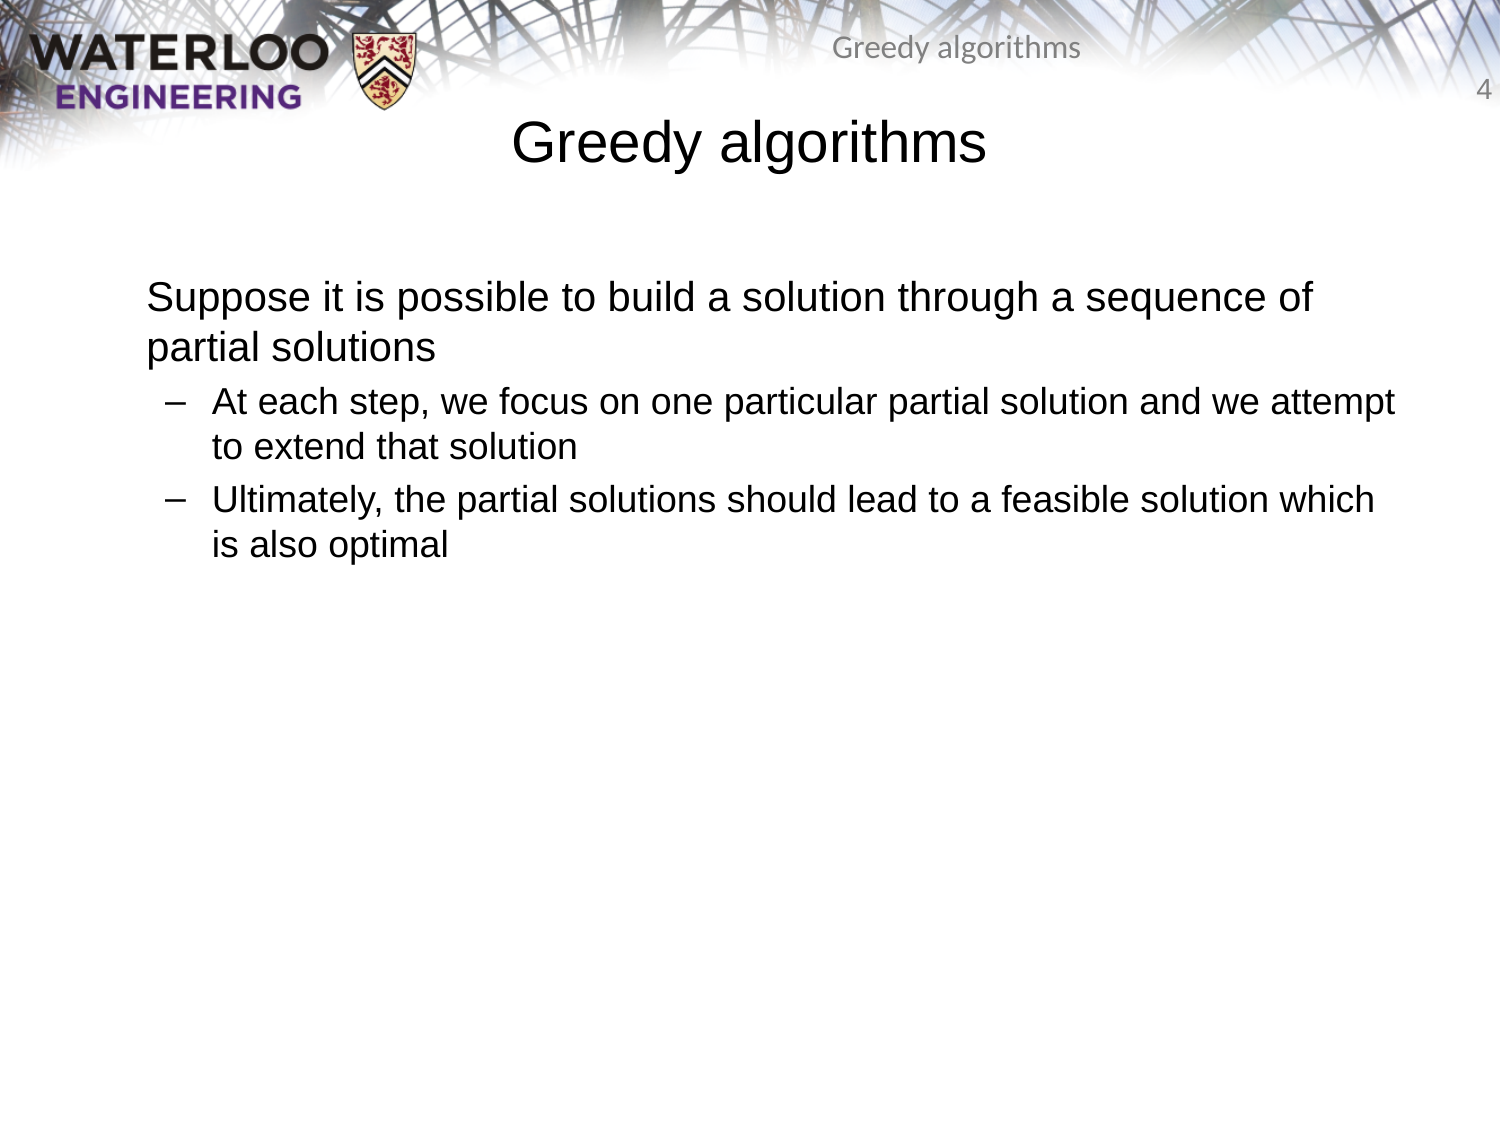

Greedy algorithms
	Suppose it is possible to build a solution through a sequence of partial solutions
At each step, we focus on one particular partial solution and we attempt to extend that solution
Ultimately, the partial solutions should lead to a feasible solution which is also optimal